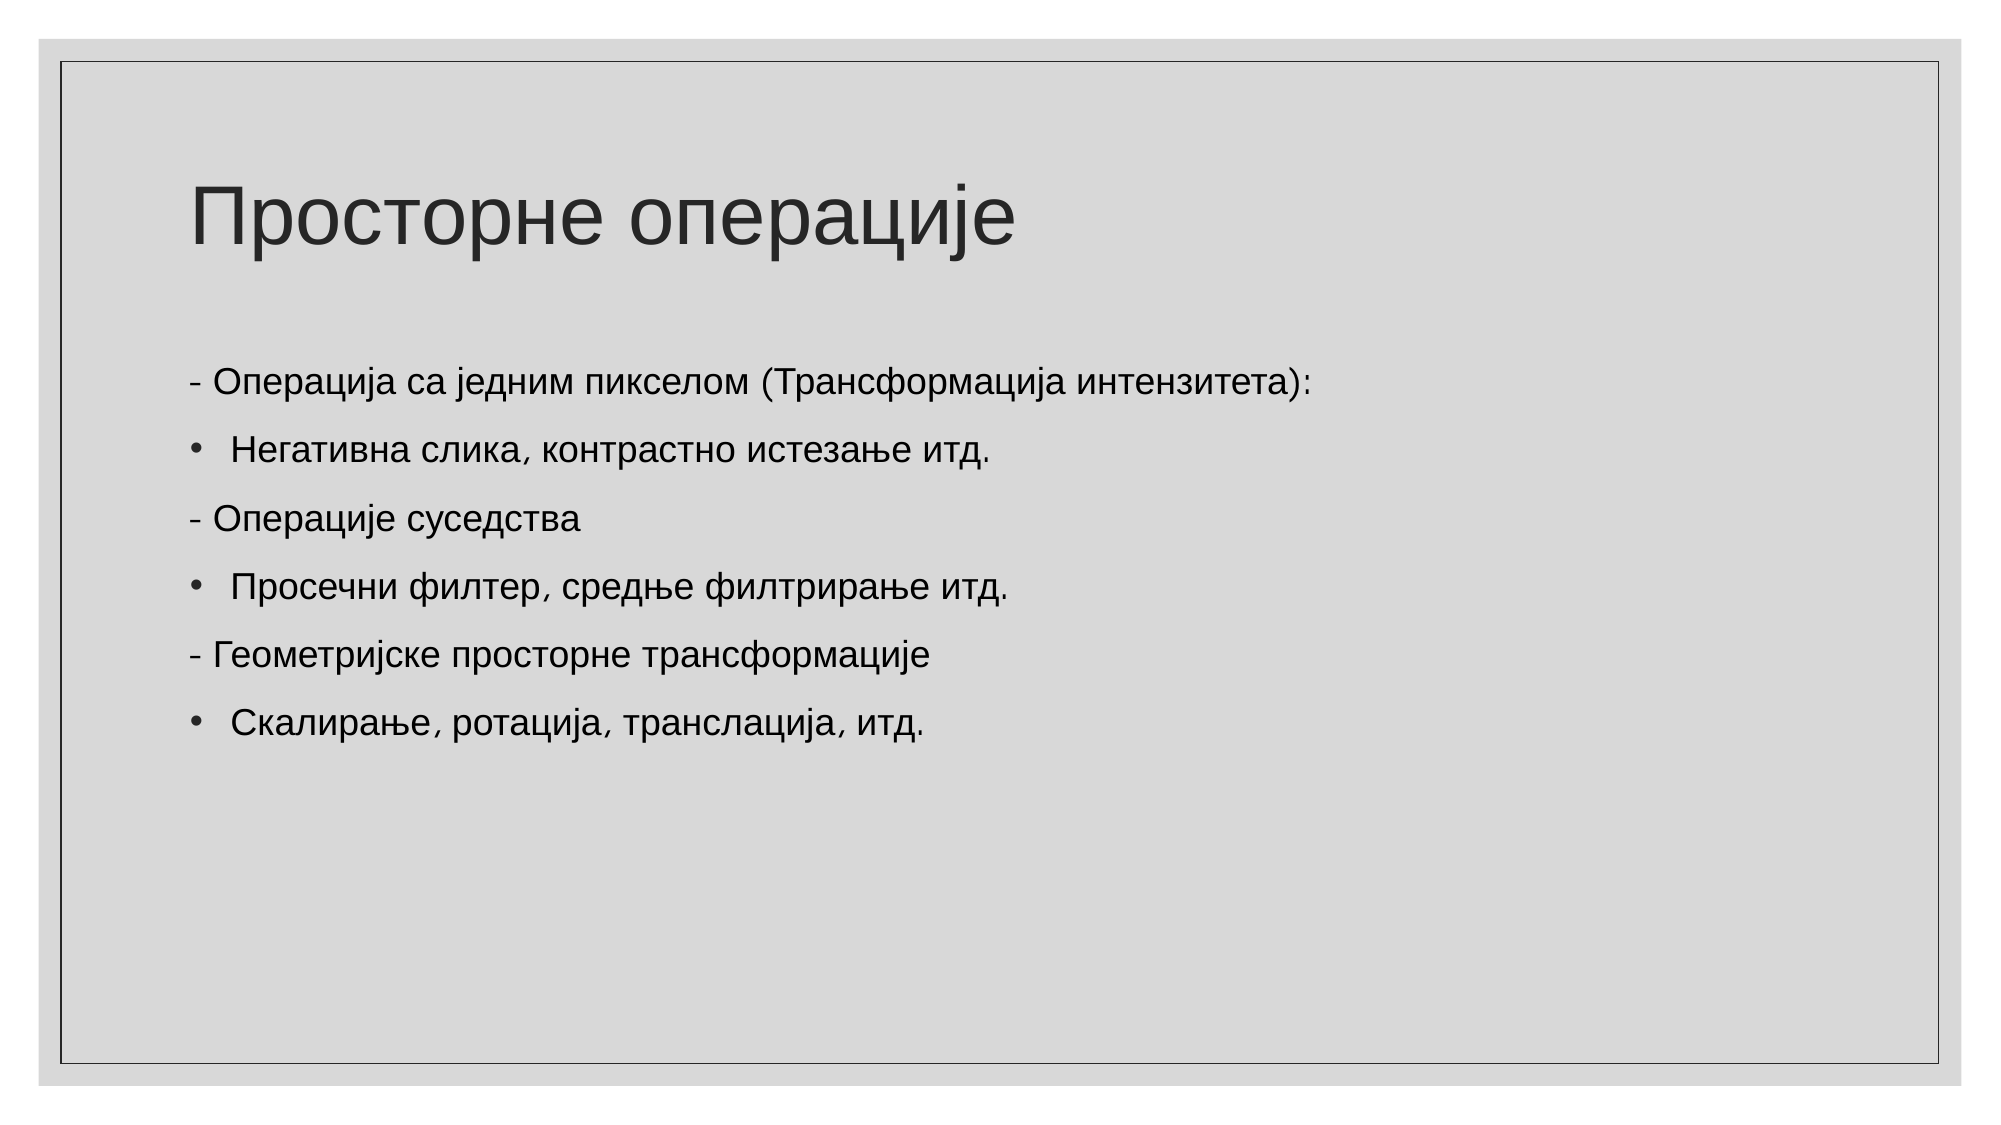

# Просторне операције
- Операција са једним пикселом (Трансформација интензитета):
 Негативна слика, контрастно истезање итд.
- Операције суседства
 Просечни филтер, средње филтрирање итд.
- Геометријске просторне трансформације
 Скалирање, ротација, транслација, итд.